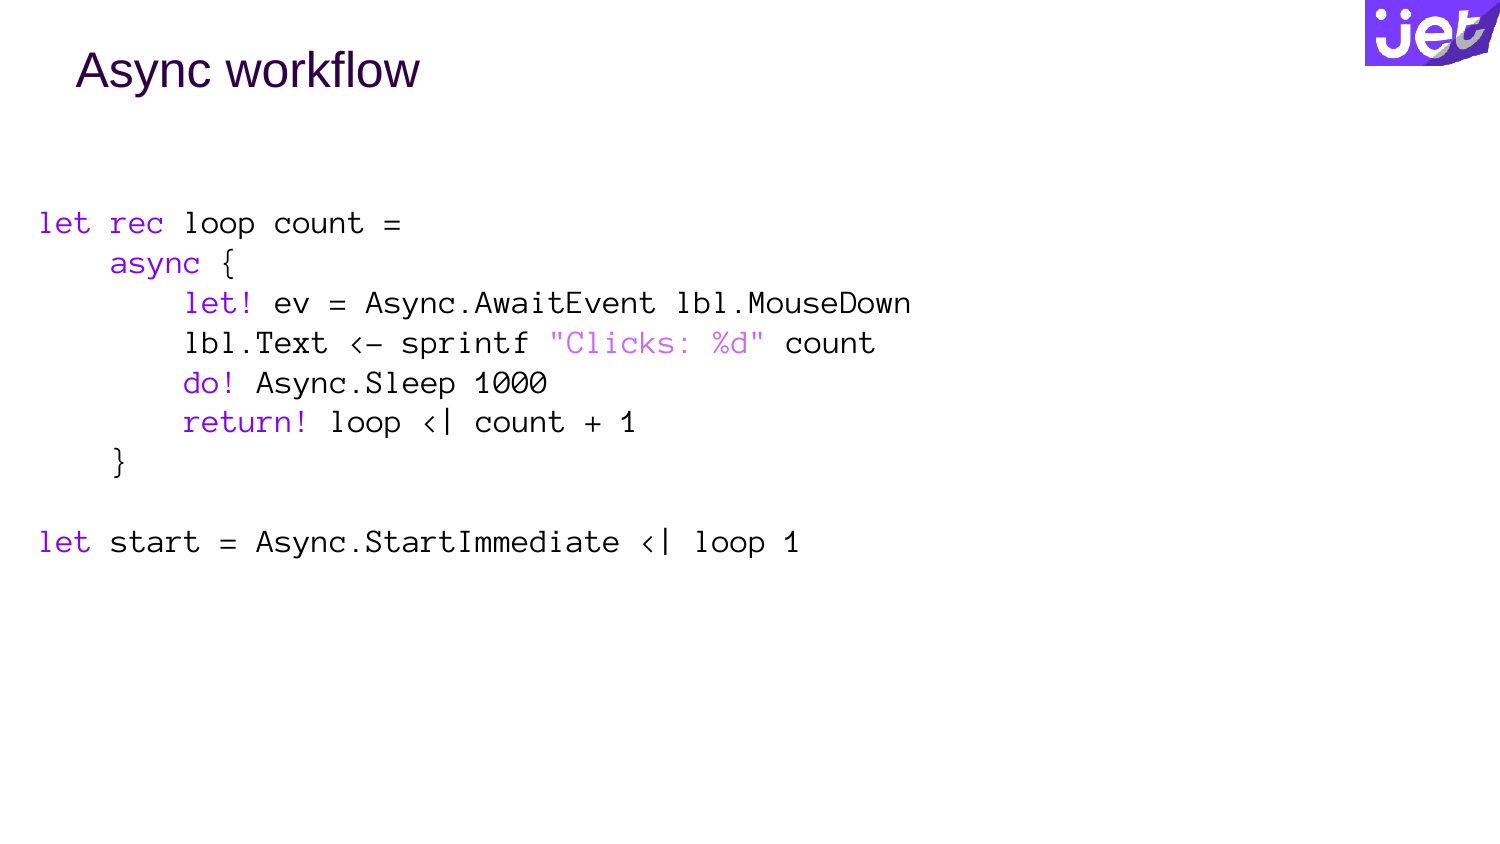

# Async workflow
let rec loop count =
    async {
        let! ev = Async.AwaitEvent lbl.MouseDown
        lbl.Text <- sprintf "Clicks: %d" count
        do! Async.Sleep 1000
        return! loop <| count + 1
    }
let start = Async.StartImmediate <| loop 1